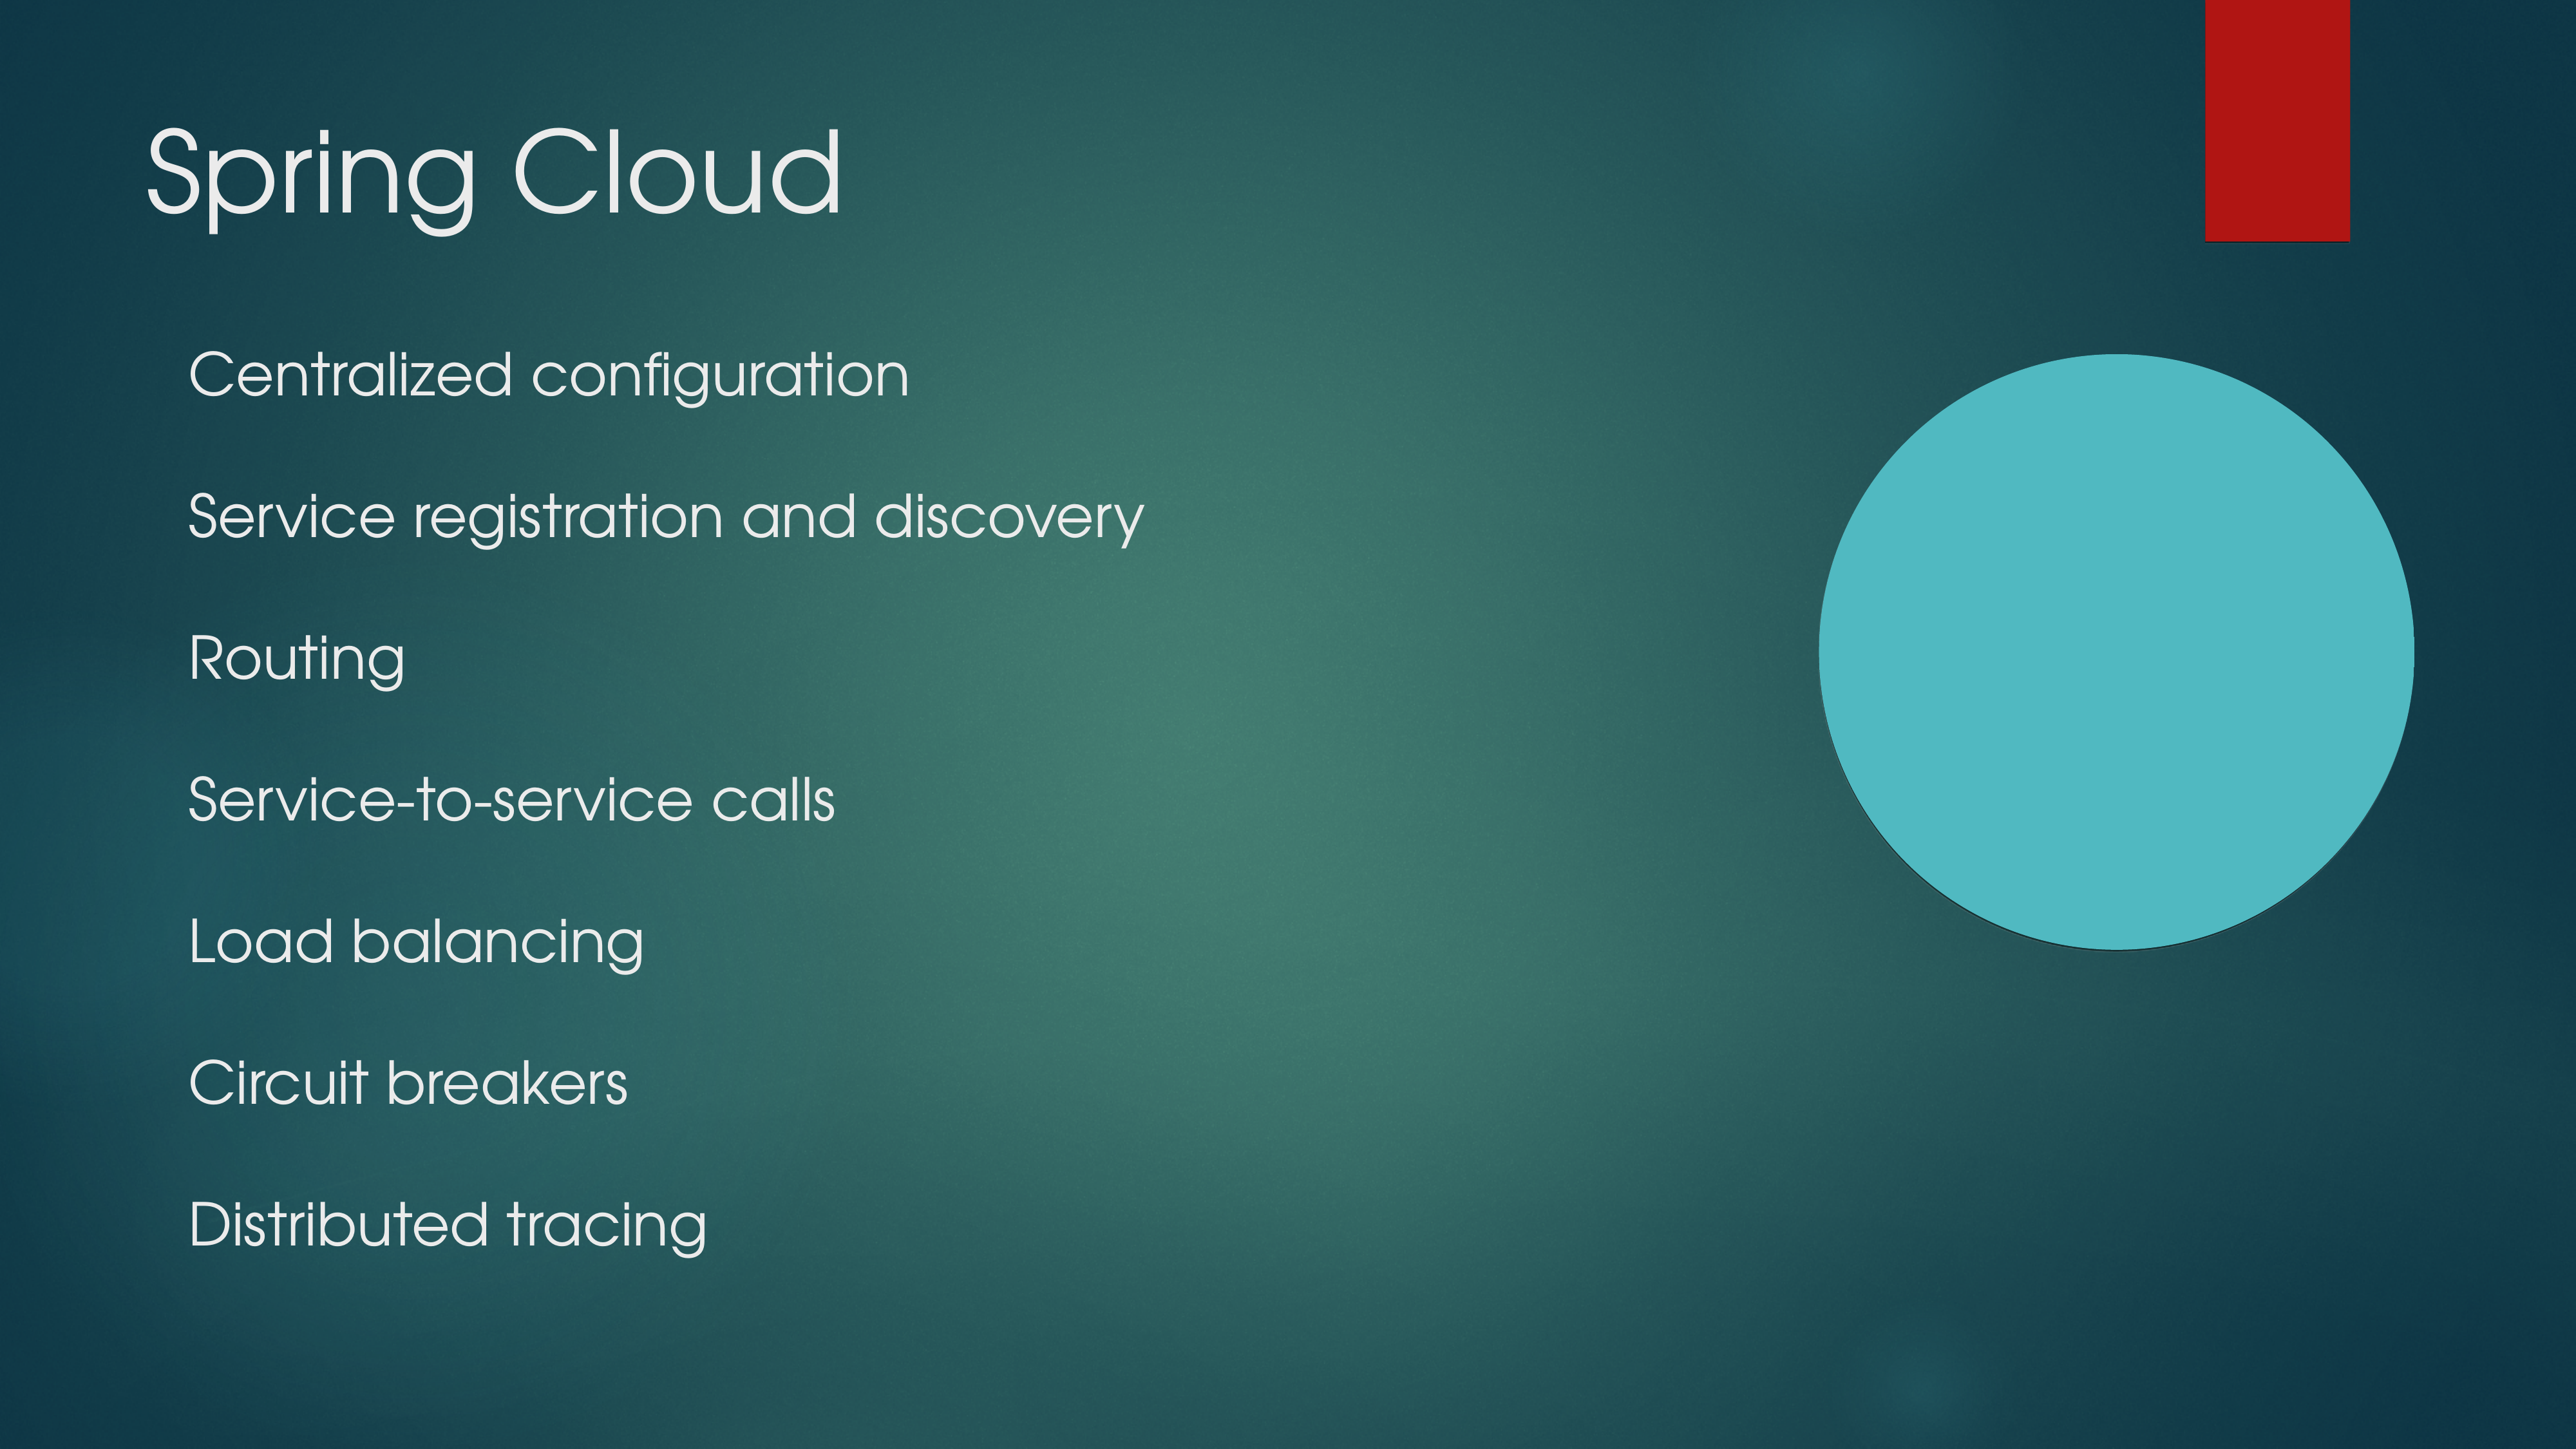

Spring Cloud
Centralized configuration​

Service registration and discovery​

Routing​

Service-to-service calls​

Load balancing​

Circuit breakers​

Distributed tracing